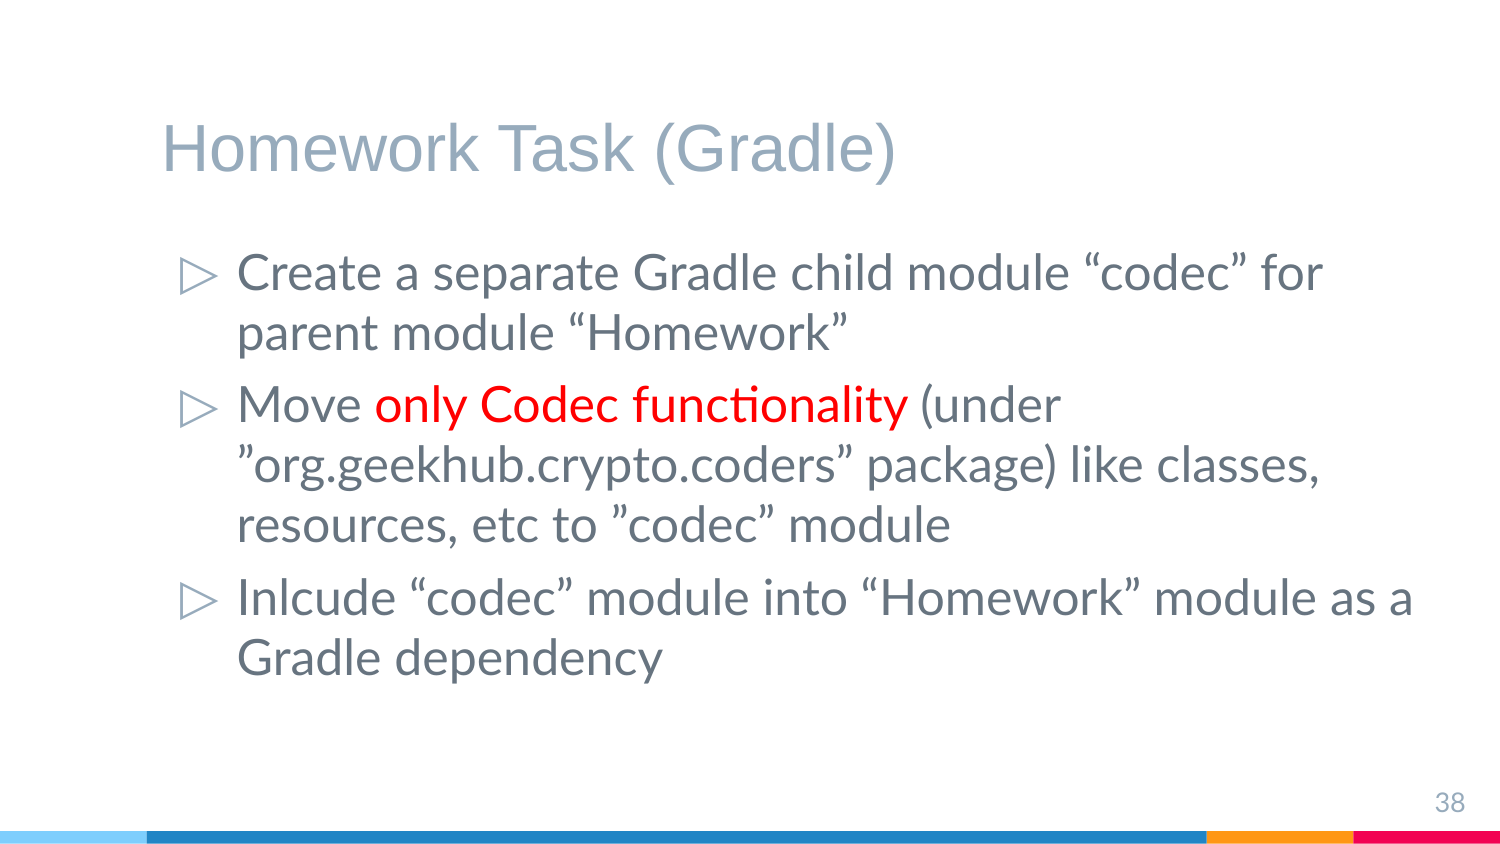

# Homework Task (Gradle)
Create a separate Gradle child module “codec” for parent module “Homework”
Move only Codec functionality (under ”org.geekhub.crypto.coders” package) like classes, resources, etc to ”codec” module
Inlcude “codec” module into “Homework” module as a Gradle dependency

38